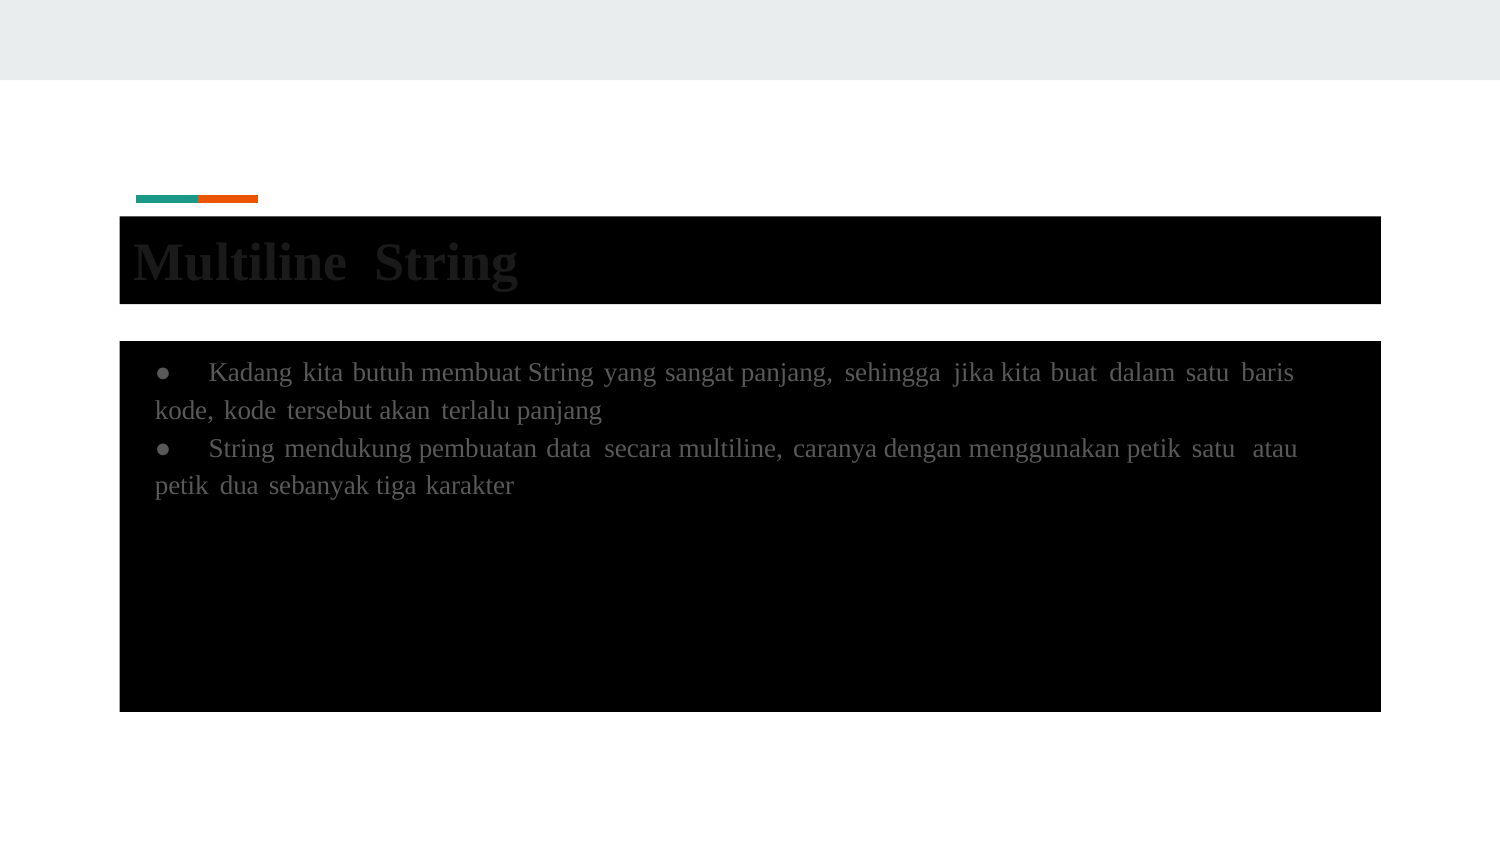

Multiline String

●	Kadang kita butuh membuat String yang sangat panjang, sehingga jika kita buat dalam satu baris
kode, kode tersebut akan terlalu panjang
●	String mendukung pembuatan data secara multiline, caranya dengan menggunakan petik satu  atau
petik dua sebanyak tiga karakter